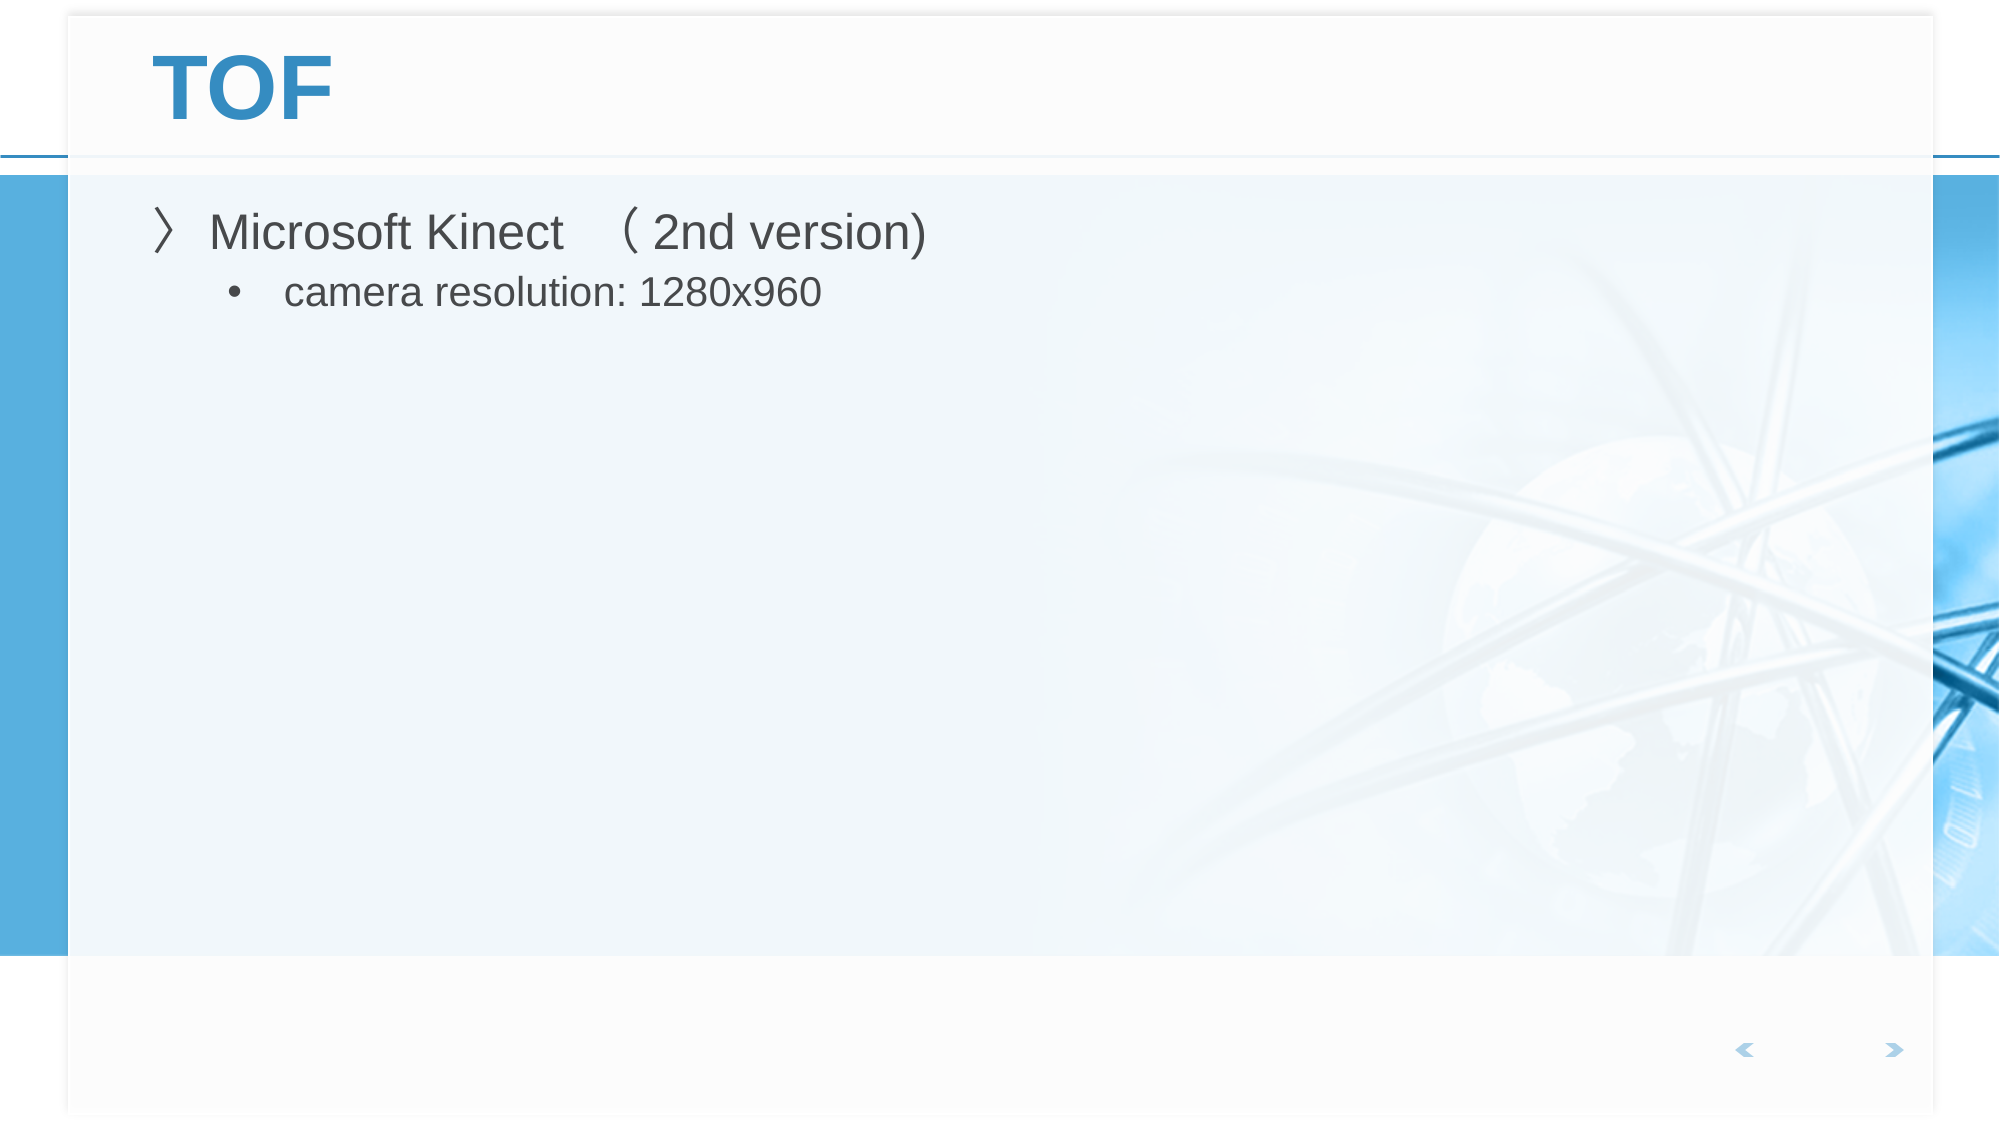

# TOF
Microsoft Kinect （2nd version)
camera resolution: 1280x960